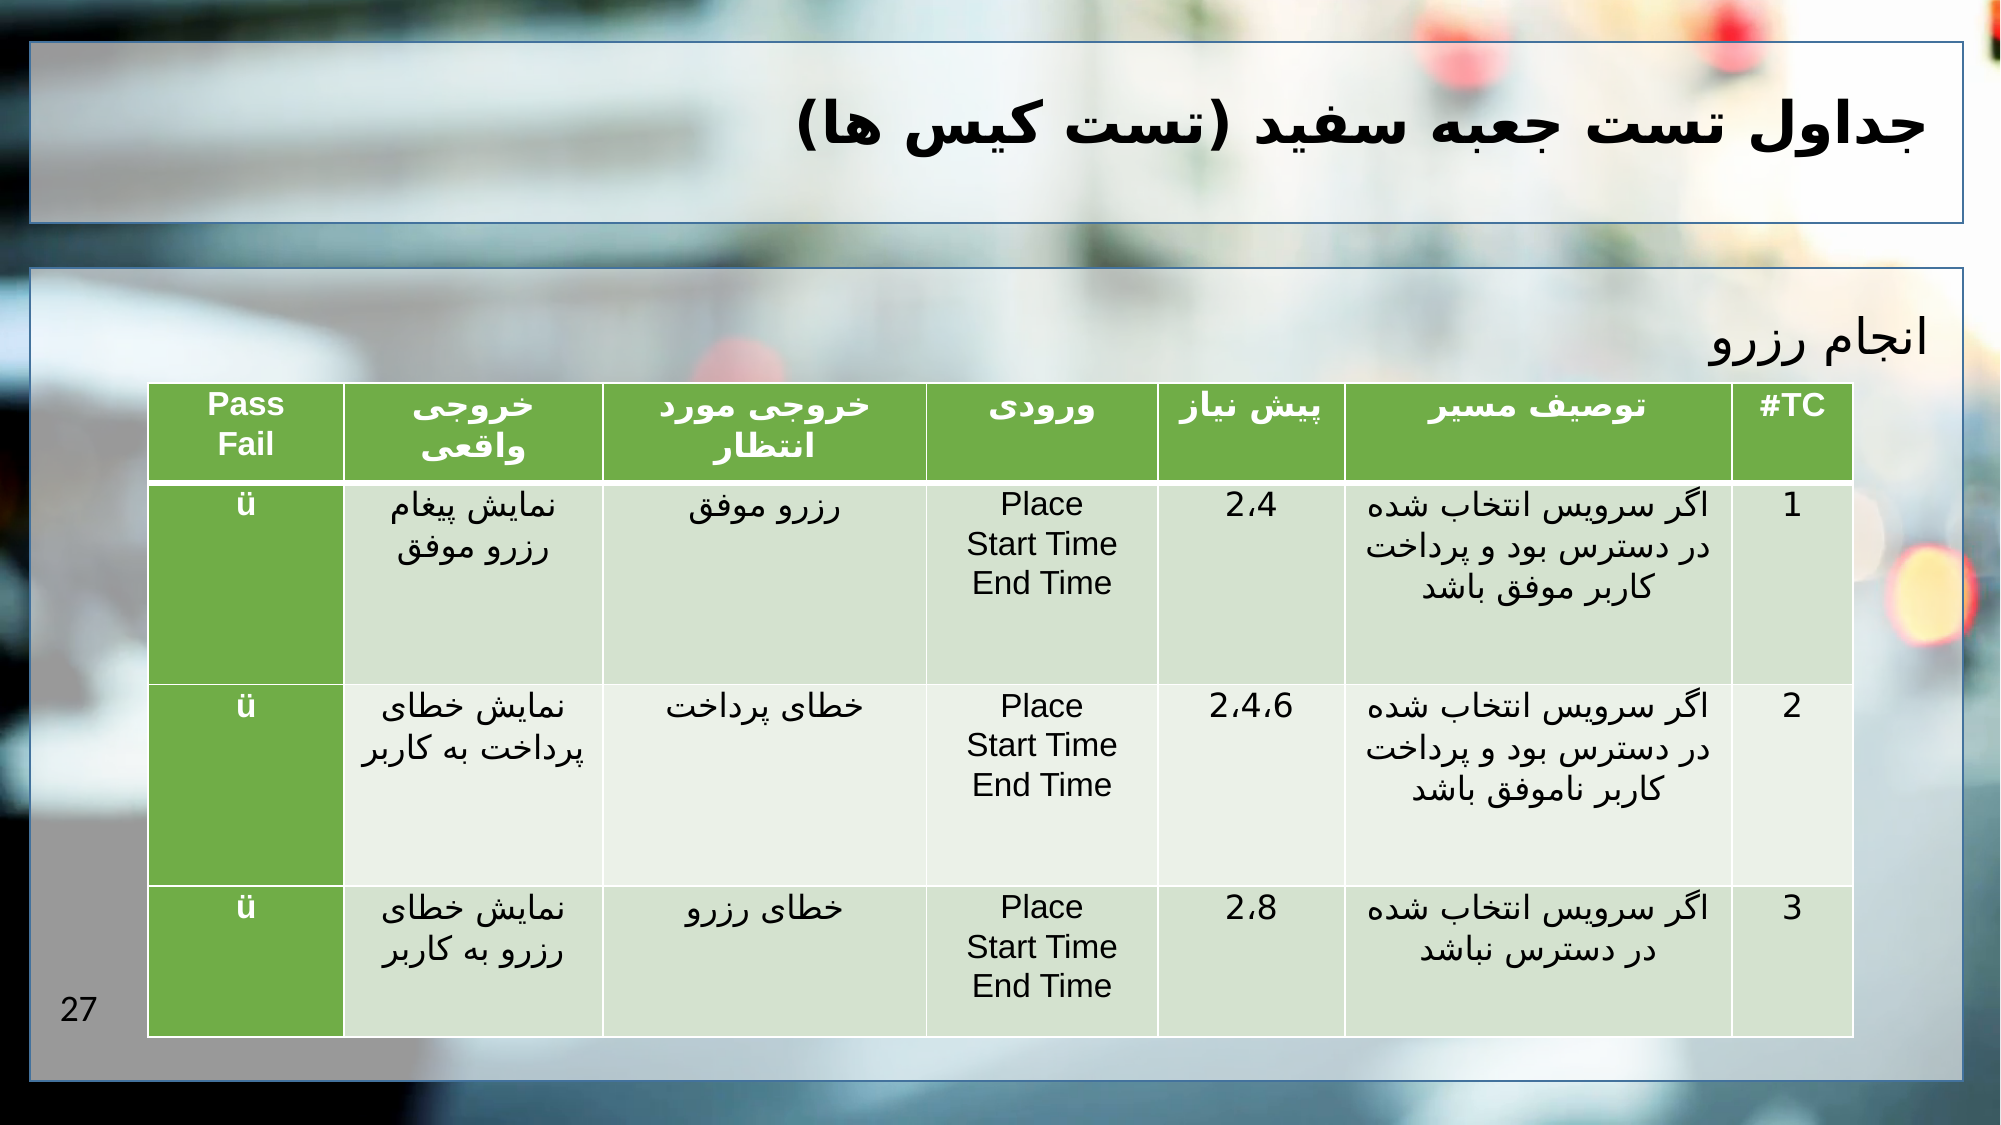

جداول تست جعبه سفید (تست کیس ها)
انجام رزرو
| Pass Fail | خروجی واقعی | خروجی مورد انتظار | ورودی | پیش نیاز | توصیف مسیر | TC# |
| --- | --- | --- | --- | --- | --- | --- |
| ü | نمایش پیغام رزرو موفق | رزرو موفق | Place Start Time End Time | 2،4 | اگر سرویس انتخاب شده در دسترس بود و پرداخت کاربر موفق باشد | 1 |
| ü | نمایش خطای پرداخت به کاربر | خطای پرداخت | Place Start Time End Time | 2،4،6 | اگر سرویس انتخاب شده در دسترس بود و پرداخت کاربر ناموفق باشد | 2 |
| ü | نمایش خطای رزرو به کاربر | خطای رزرو | Place Start Time End Time | 2،8 | اگر سرویس انتخاب شده در دسترس نباشد | 3 |
27